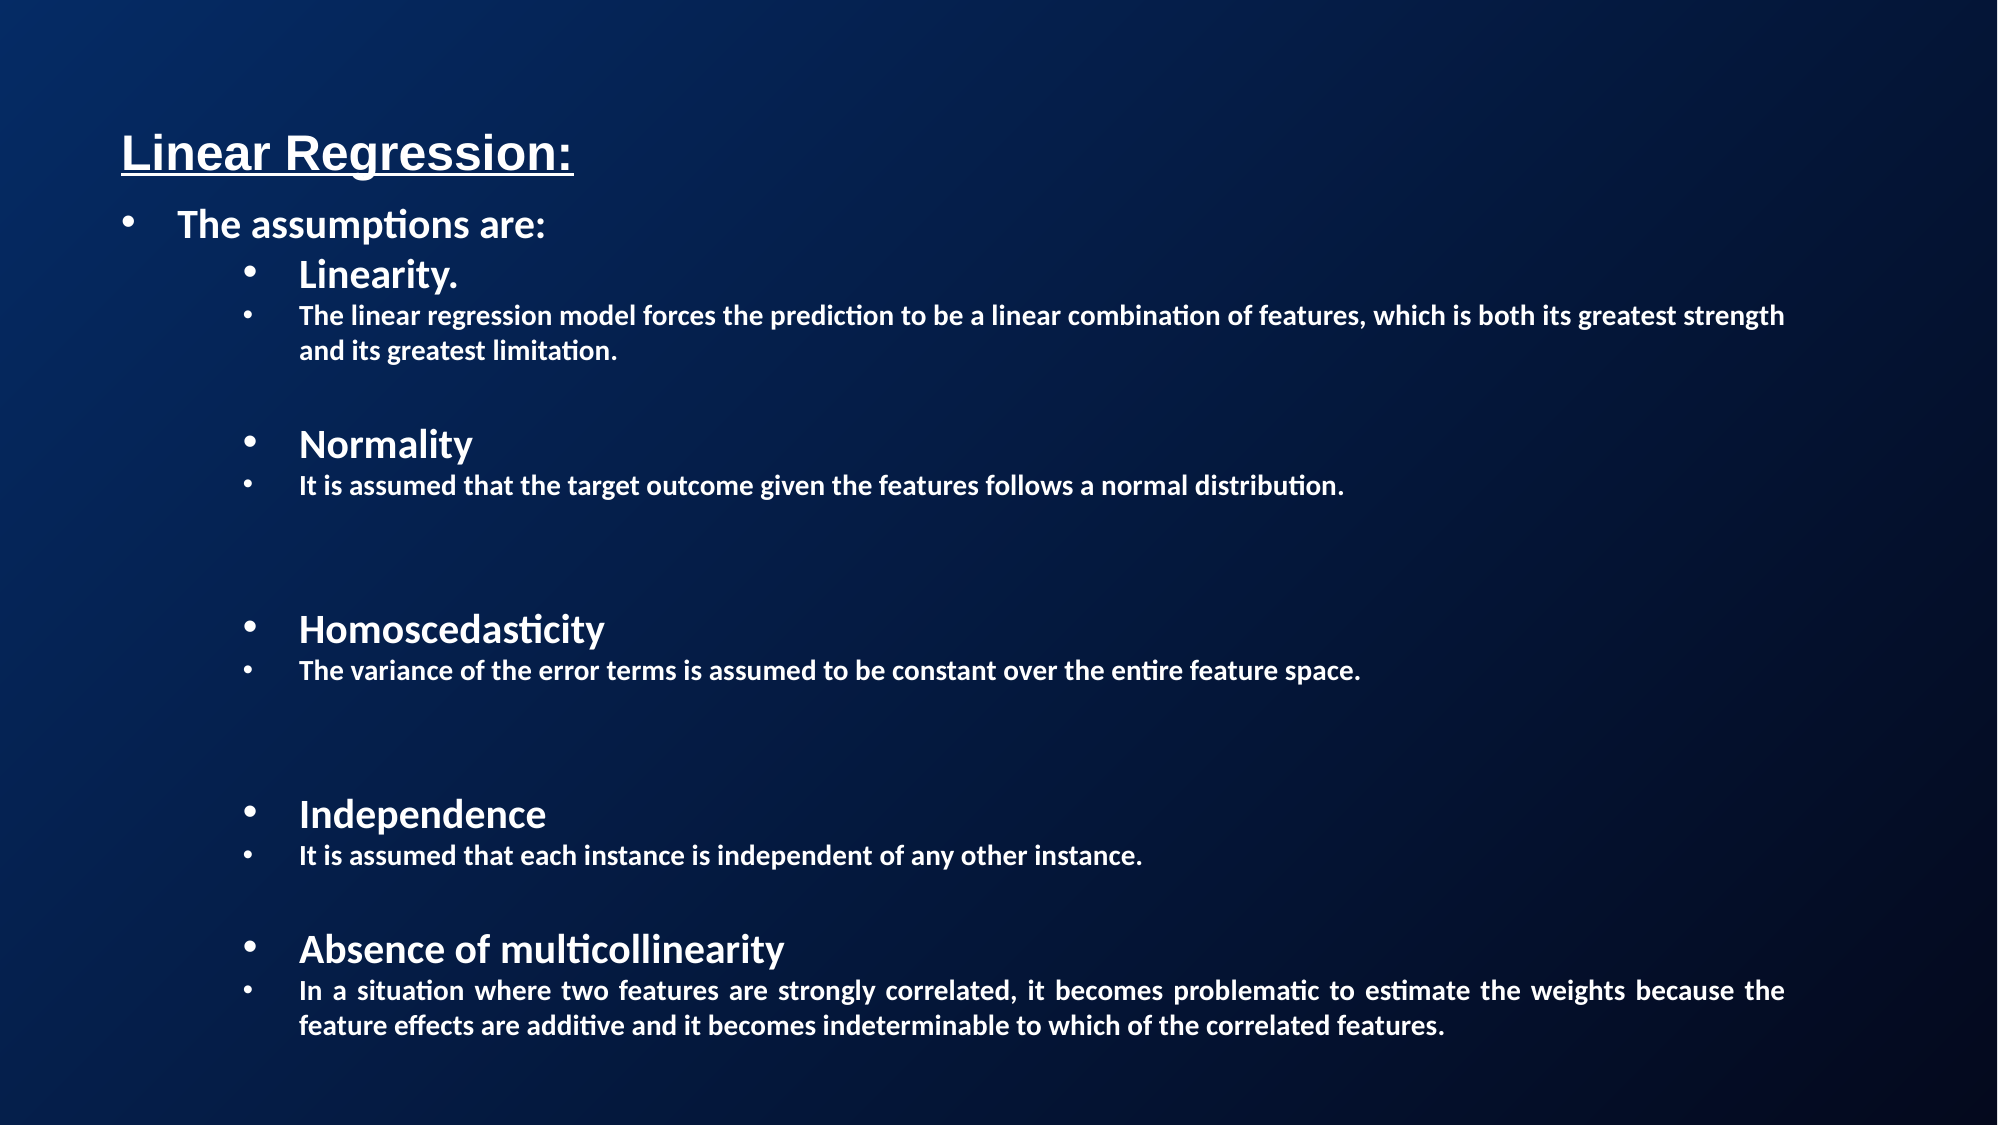

Linear Regression:
The assumptions are:
Linearity.
The linear regression model forces the prediction to be a linear combination of features, which is both its greatest strength and its greatest limitation.

Normality
It is assumed that the target outcome given the features follows a normal distribution.

Homoscedasticity
The variance of the error terms is assumed to be constant over the entire feature space.

Independence
It is assumed that each instance is independent of any other instance.

Absence of multicollinearity
In a situation where two features are strongly correlated, it becomes problematic to estimate the weights because the feature effects are additive and it becomes indeterminable to which of the correlated features.